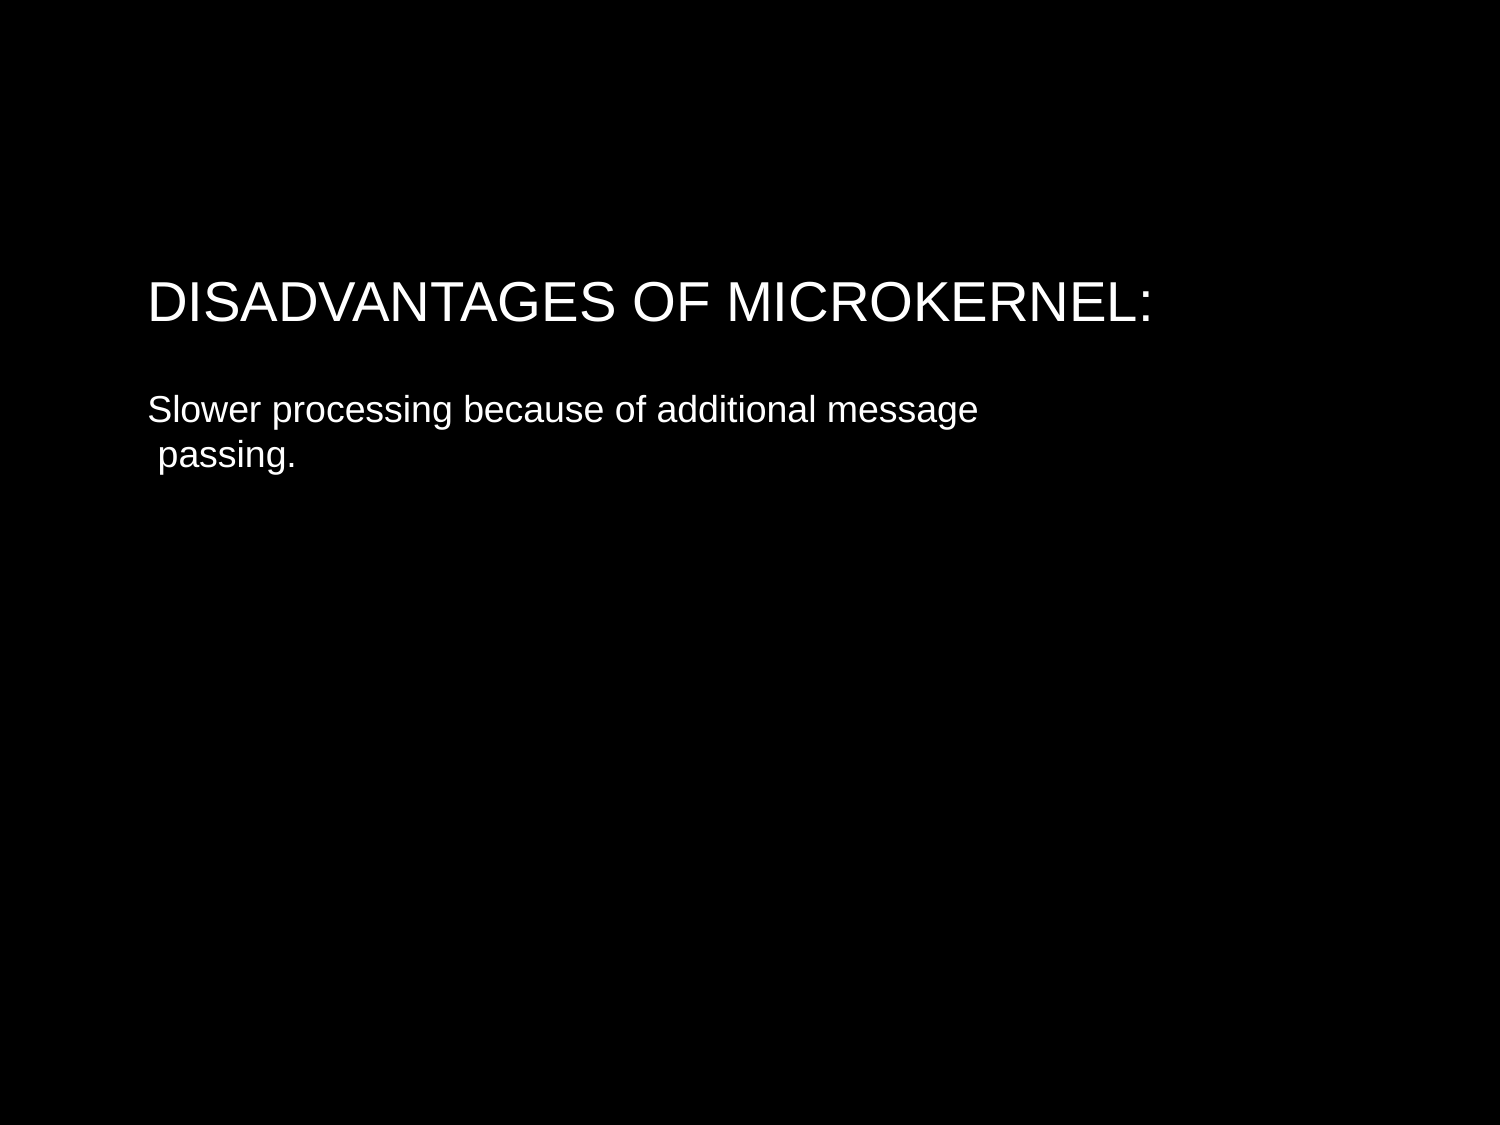

DISADVANTAGES OF MICROKERNEL:
Slower processing because of additional message  passing.